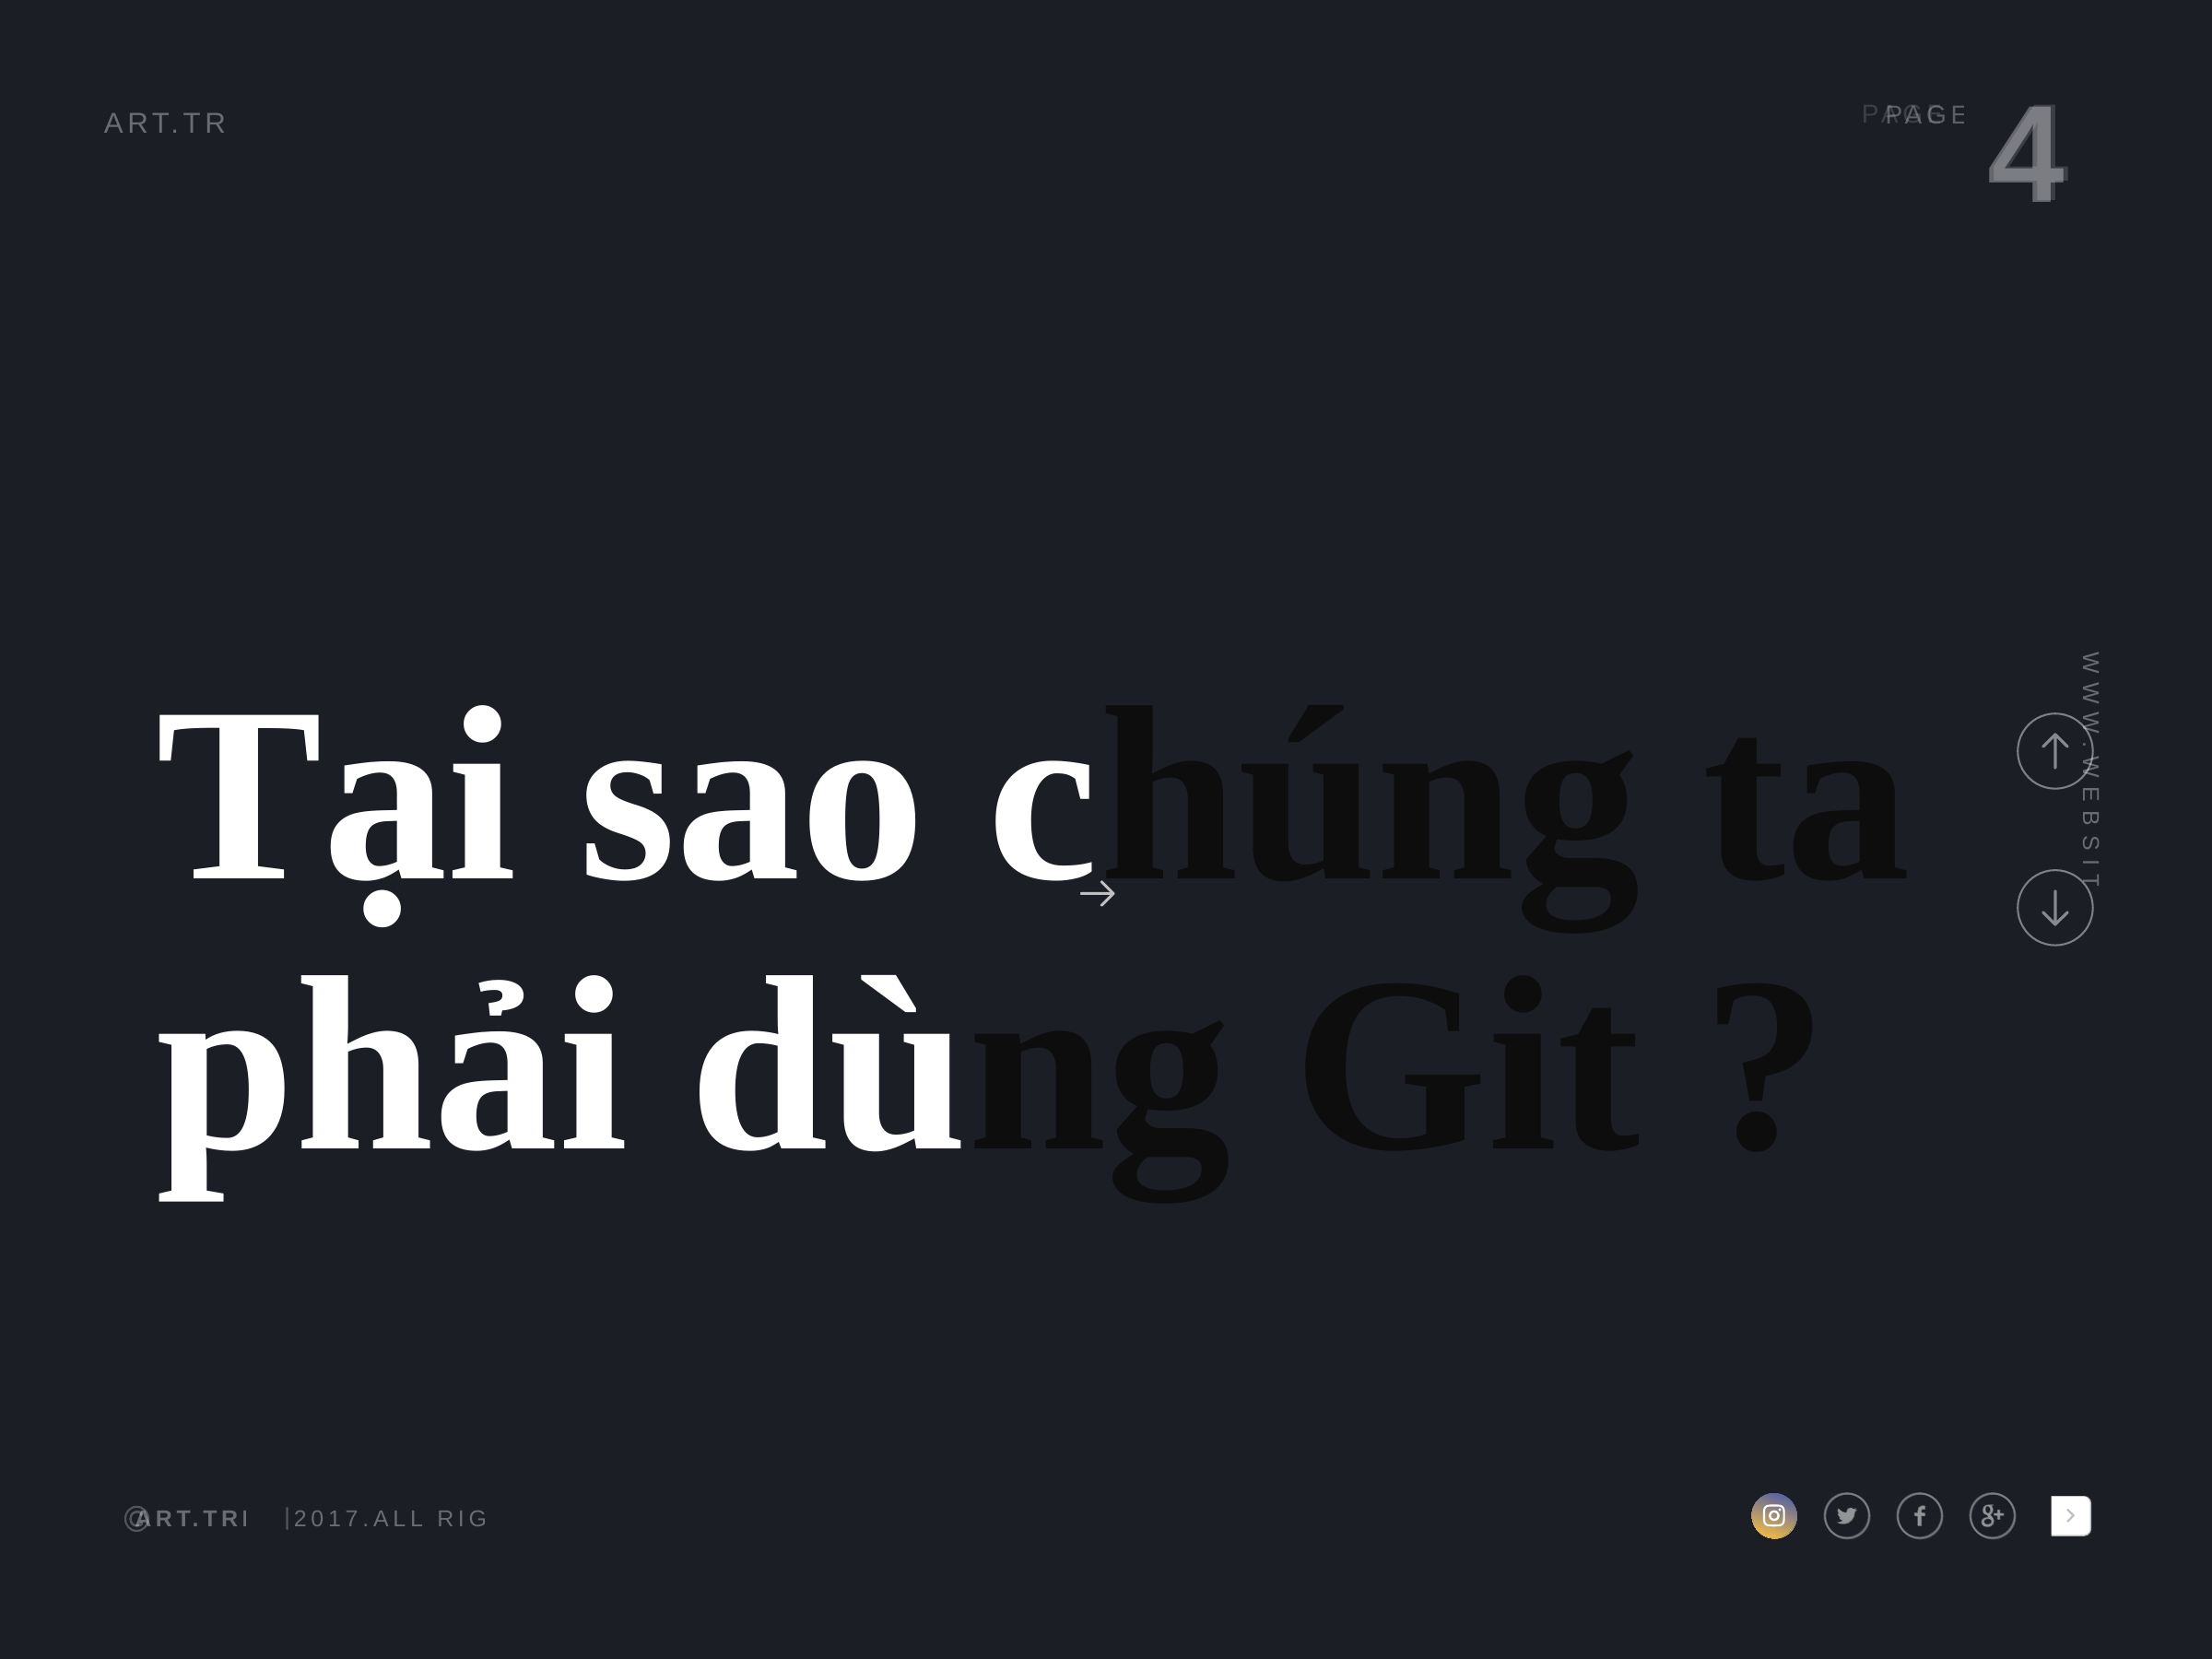

4
PAGE/
Tại sao chúng ta     phải dùng Git ?